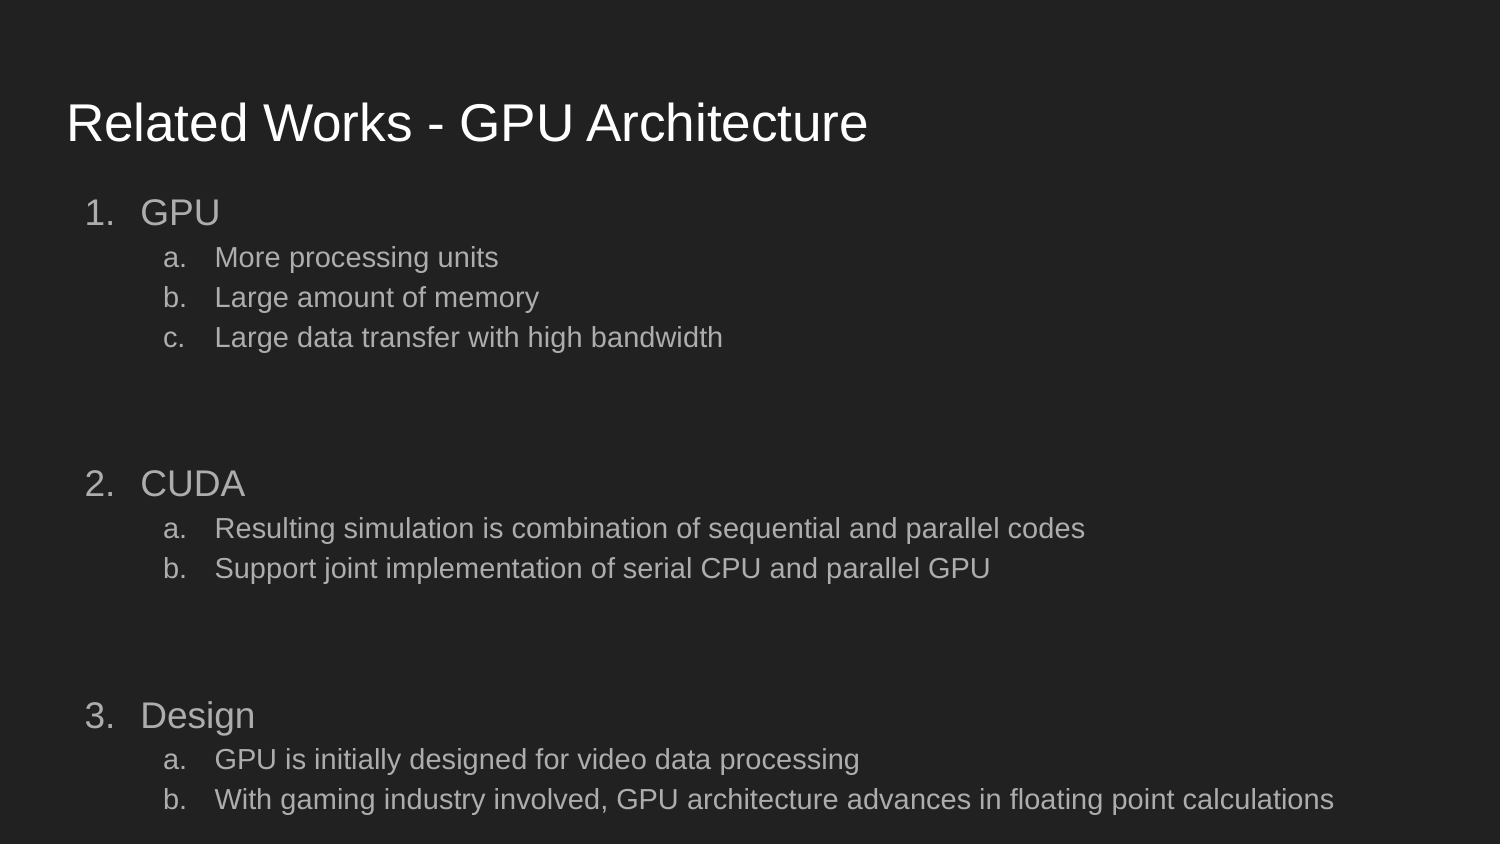

# Related Works - GPU Architecture
GPU
More processing units
Large amount of memory
Large data transfer with high bandwidth

CUDA
Resulting simulation is combination of sequential and parallel codes
Support joint implementation of serial CPU and parallel GPU

Design
GPU is initially designed for video data processing
With gaming industry involved, GPU architecture advances in floating point calculations